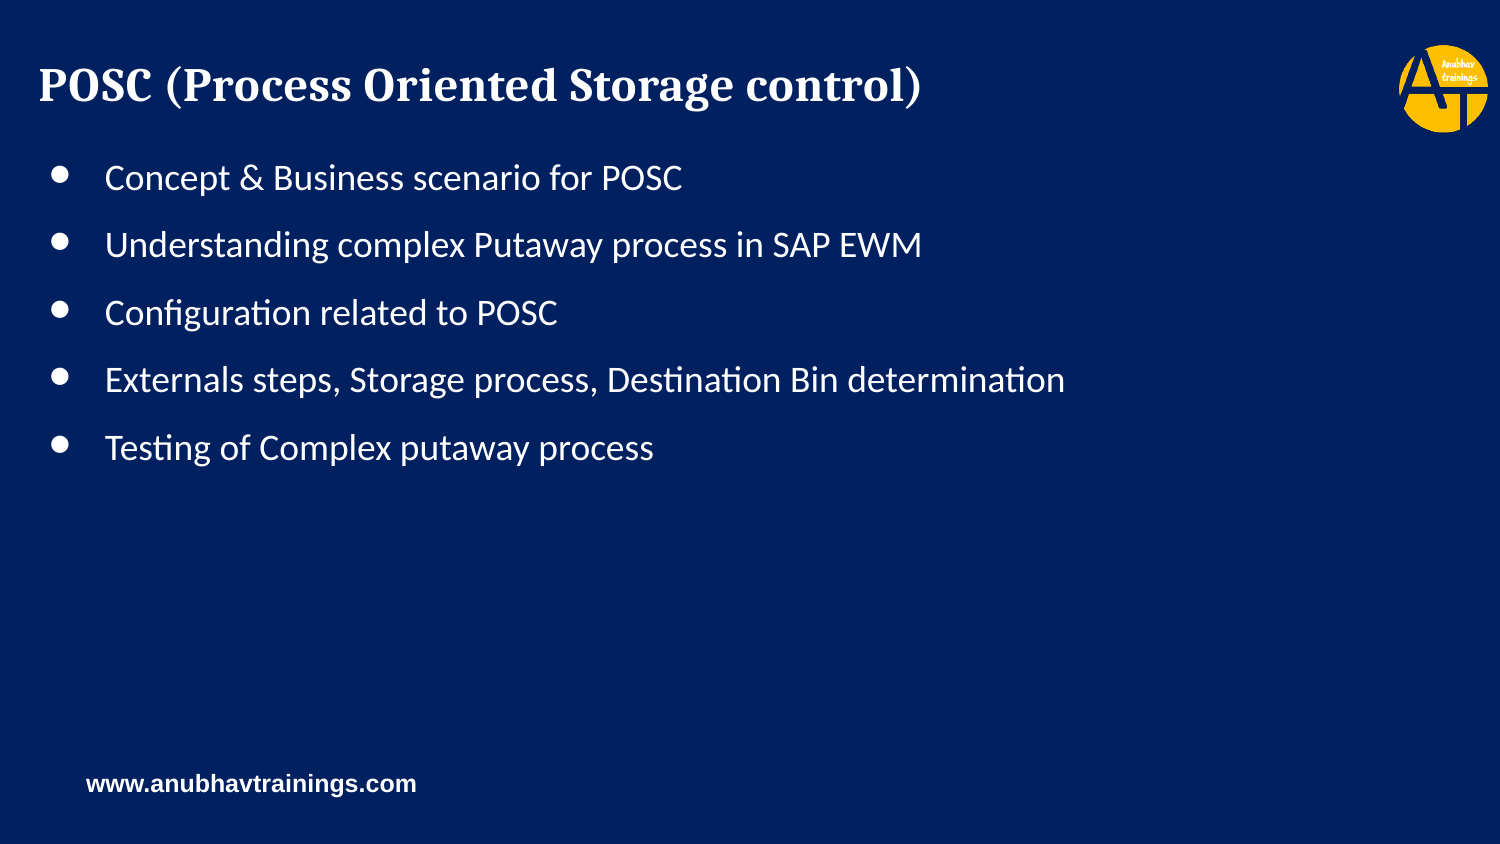

POSC (Process Oriented Storage control)
Concept & Business scenario for POSC
Understanding complex Putaway process in SAP EWM
Configuration related to POSC
Externals steps, Storage process, Destination Bin determination
Testing of Complex putaway process